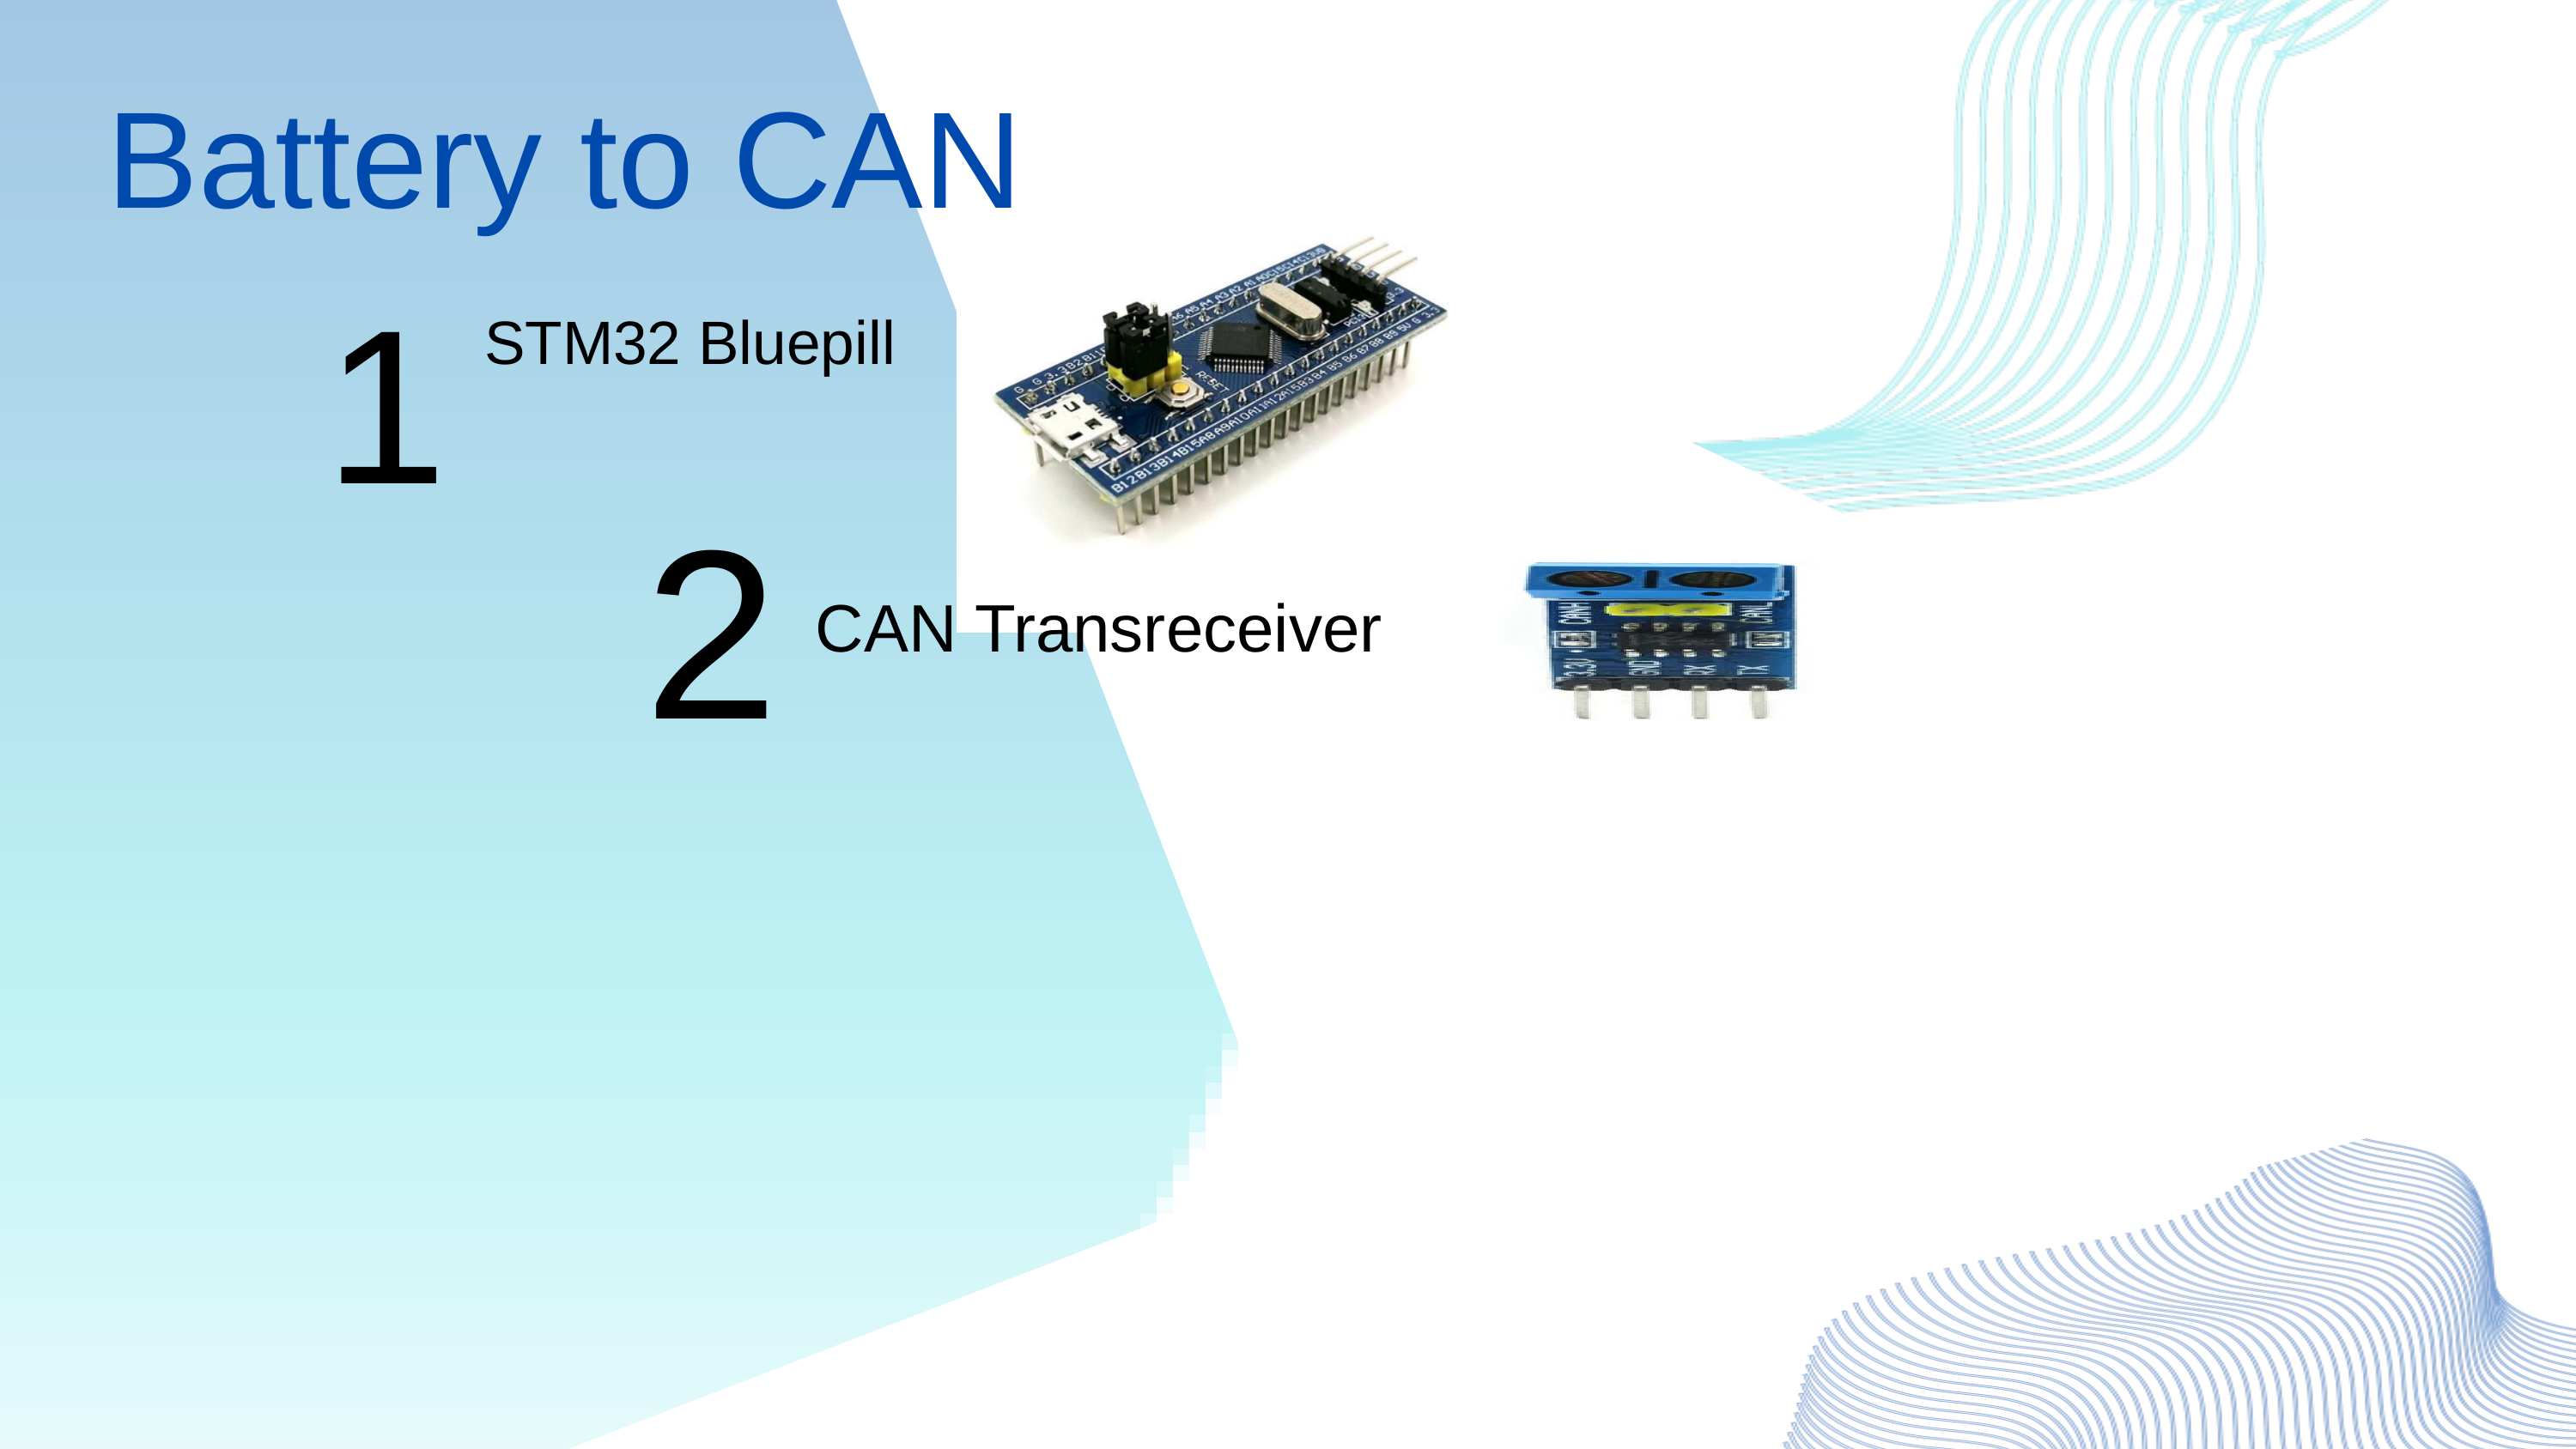

Battery to CAN

STM32 Bluepill
1

2
CAN Transreceiver